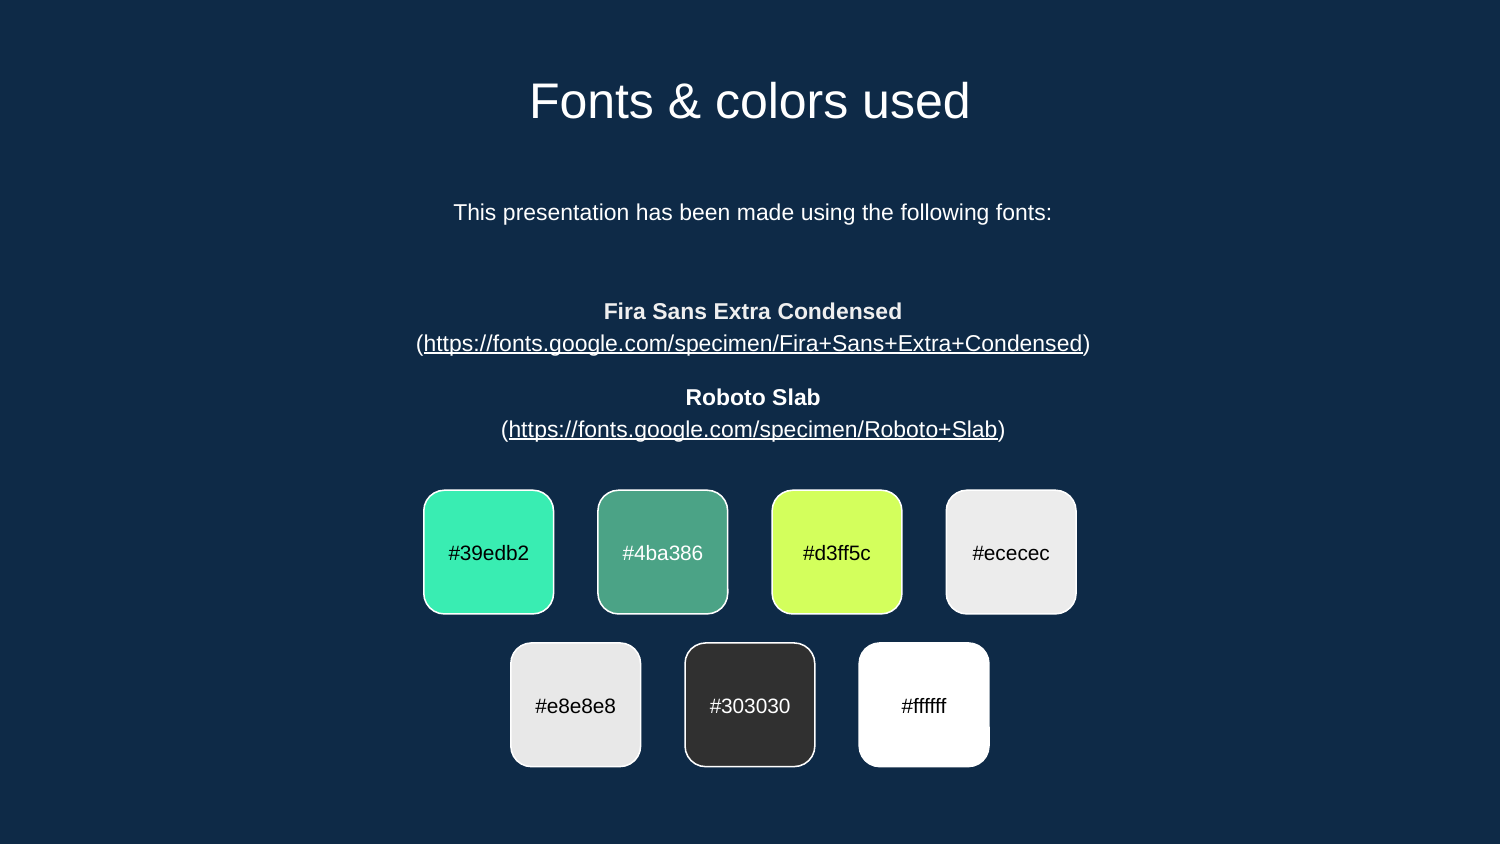

# Fonts & colors used
This presentation has been made using the following fonts:

Fira Sans Extra Condensed
(https://fonts.google.com/specimen/Fira+Sans+Extra+Condensed)

Roboto Slab
(https://fonts.google.com/specimen/Roboto+Slab)

#39edb2
#4ba386
#d3ff5c
#ececec

#e8e8e8
#303030
#ffffff